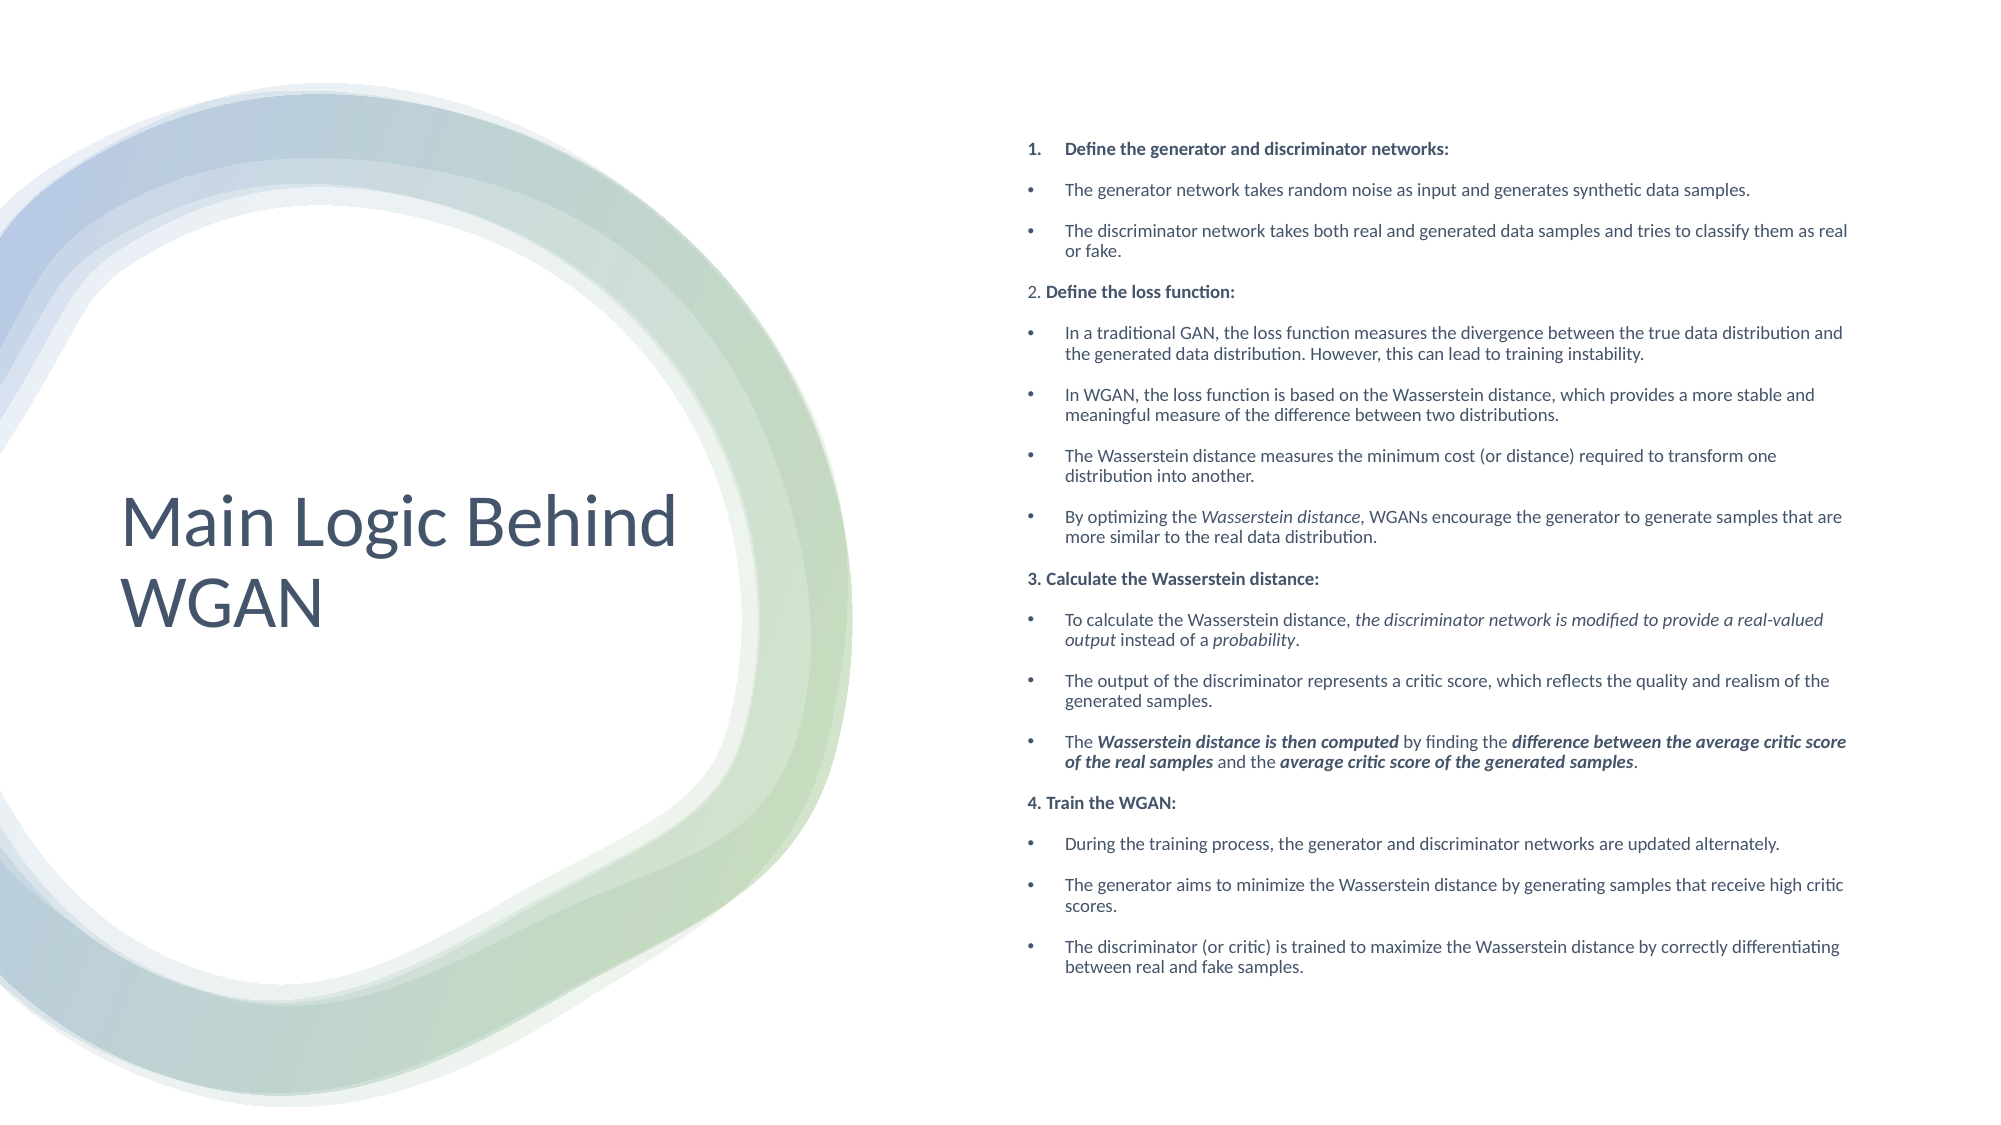

Define the generator and discriminator networks:
The generator network takes random noise as input and generates synthetic data samples.
The discriminator network takes both real and generated data samples and tries to classify them as real or fake.
2. Define the loss function:
In a traditional GAN, the loss function measures the divergence between the true data distribution and the generated data distribution. However, this can lead to training instability.
In WGAN, the loss function is based on the Wasserstein distance, which provides a more stable and meaningful measure of the difference between two distributions.
The Wasserstein distance measures the minimum cost (or distance) required to transform one distribution into another.
By optimizing the Wasserstein distance, WGANs encourage the generator to generate samples that are more similar to the real data distribution.
3. Calculate the Wasserstein distance:
To calculate the Wasserstein distance, the discriminator network is modified to provide a real-valued output instead of a probability.
The output of the discriminator represents a critic score, which reflects the quality and realism of the generated samples.
The Wasserstein distance is then computed by finding the difference between the average critic score of the real samples and the average critic score of the generated samples.
4. Train the WGAN:
During the training process, the generator and discriminator networks are updated alternately.
The generator aims to minimize the Wasserstein distance by generating samples that receive high critic scores.
The discriminator (or critic) is trained to maximize the Wasserstein distance by correctly differentiating between real and fake samples.

# Main Logic Behind WGAN